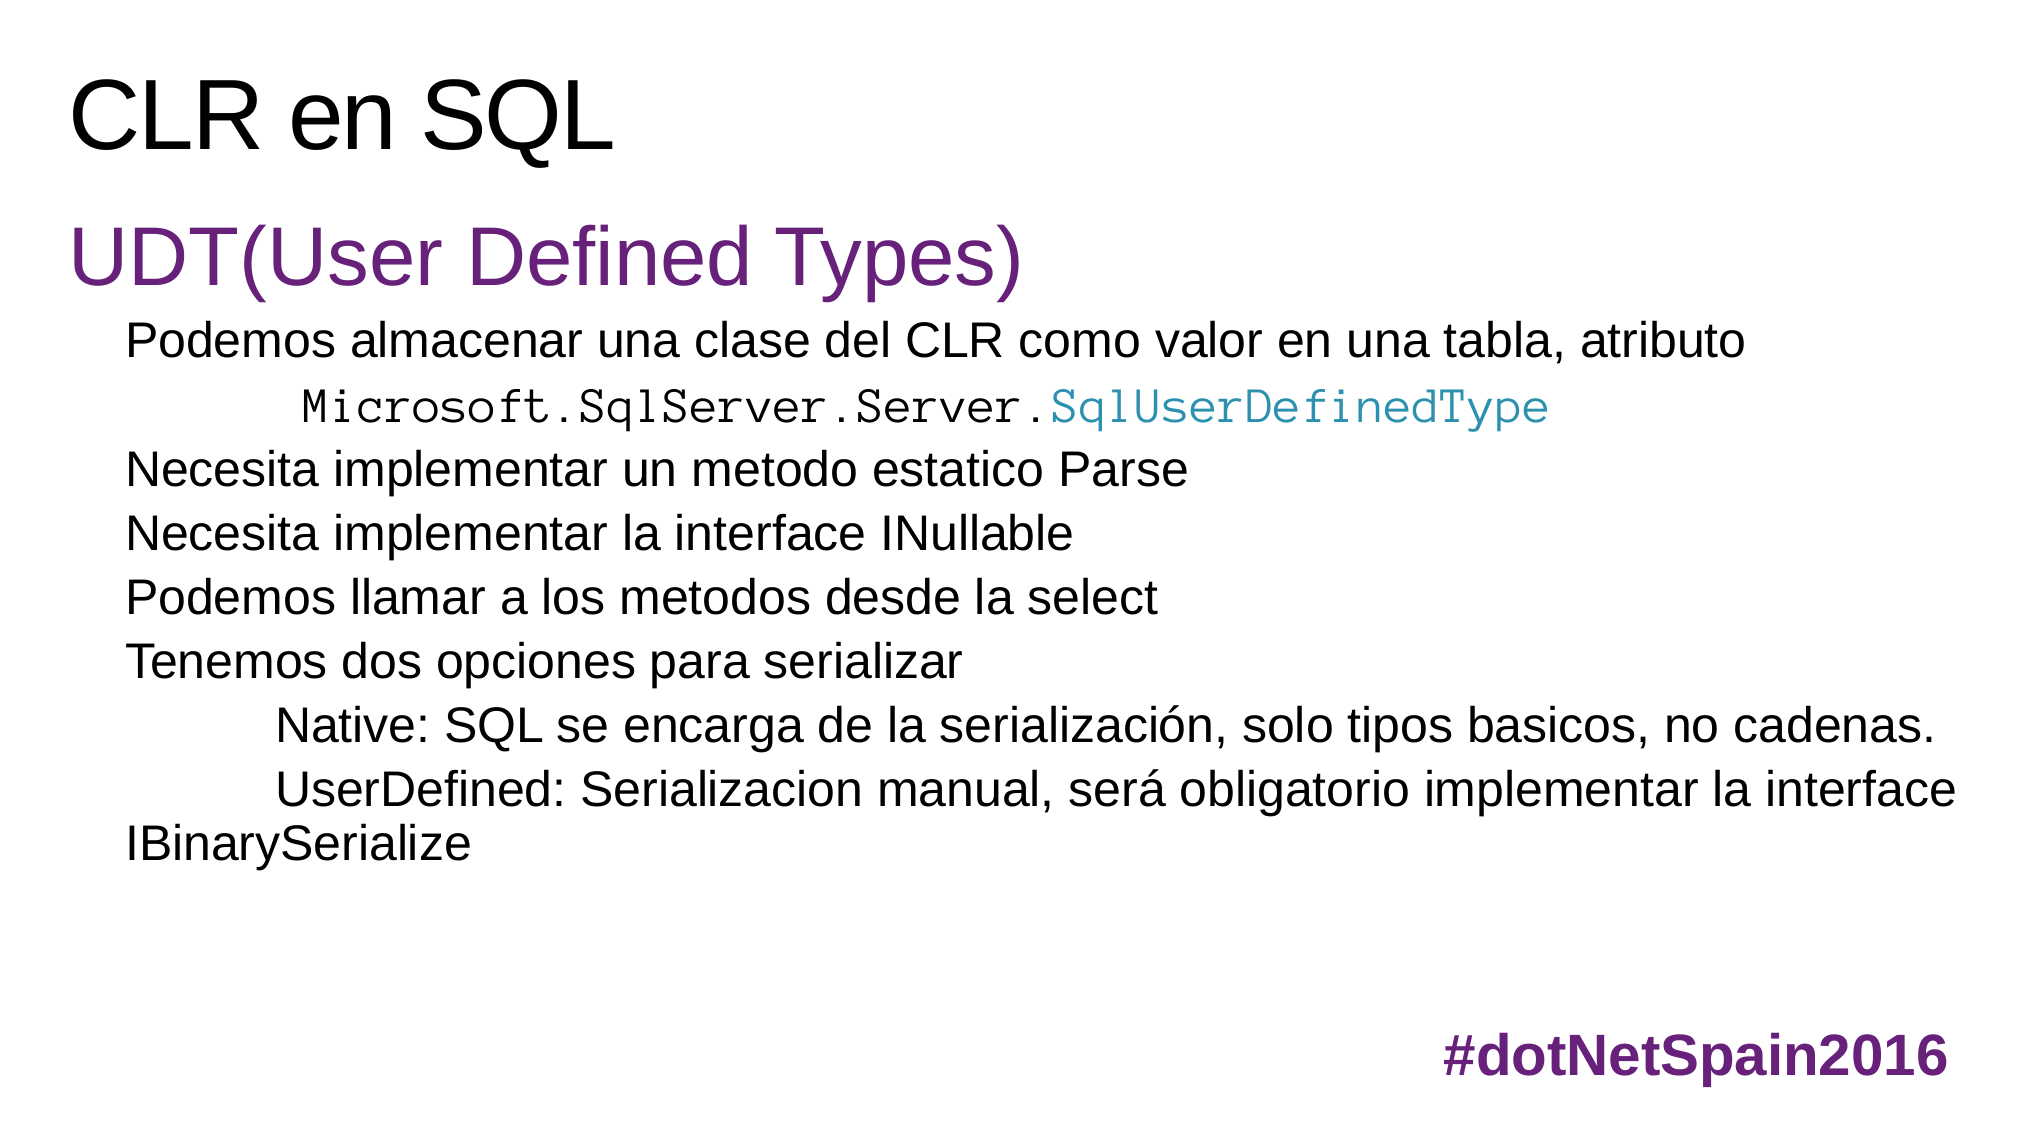

# CLR en SQL
UDT(User Defined Types)
Podemos almacenar una clase del CLR como valor en una tabla, atributo
	 Microsoft.SqlServer.Server.SqlUserDefinedType
Necesita implementar un metodo estatico Parse
Necesita implementar la interface INullable
Podemos llamar a los metodos desde la select
Tenemos dos opciones para serializar
	Native: SQL se encarga de la serialización, solo tipos basicos, no cadenas.
	UserDefined: Serializacion manual, será obligatorio implementar la interface IBinarySerialize